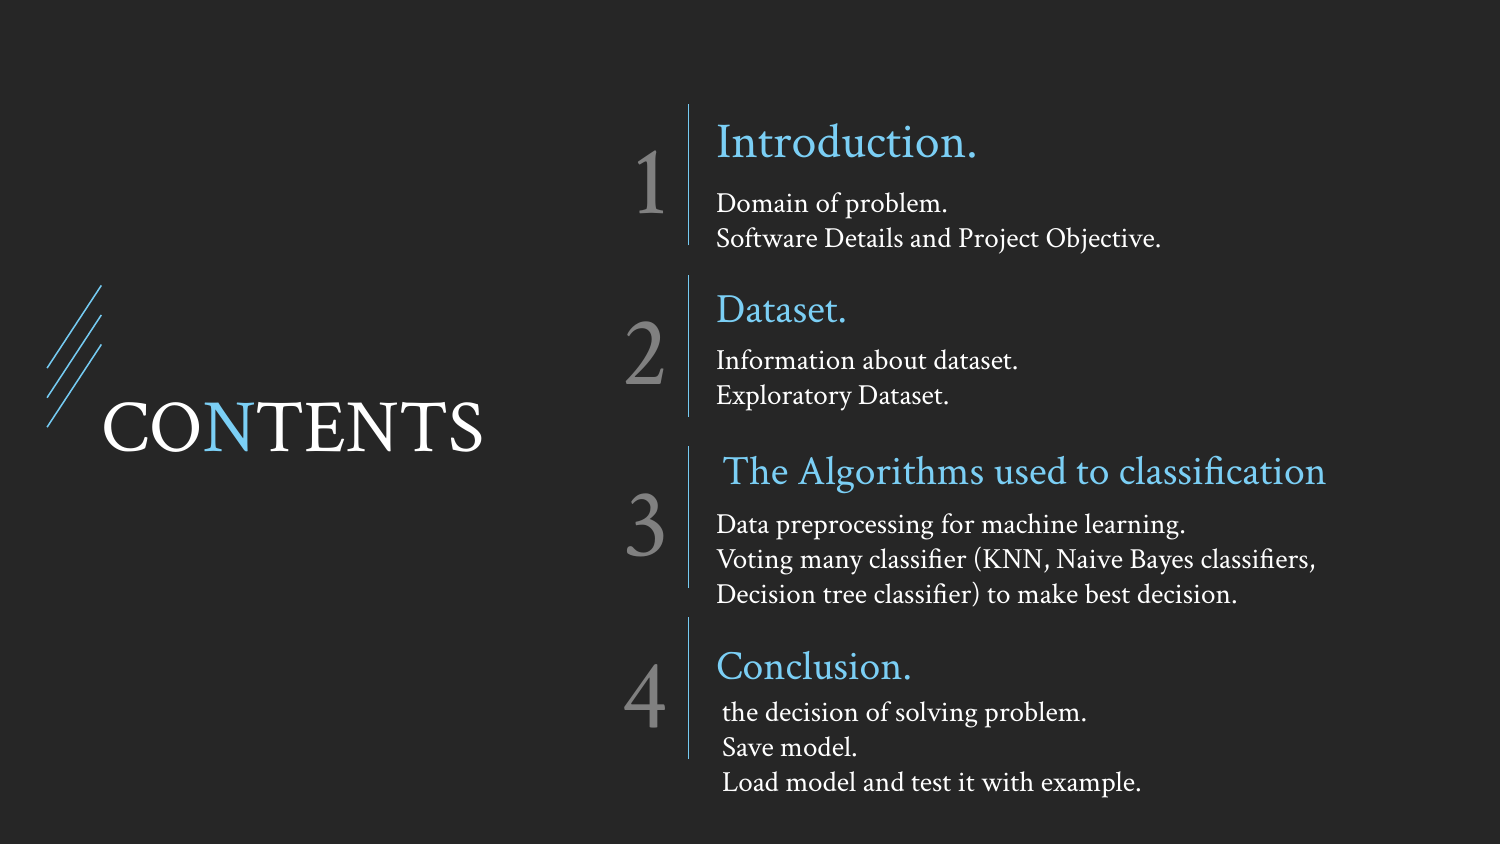

Introduction.
Domain of problem.
Software Details and Project Objective.
Dataset.
Information about dataset.
Exploratory Dataset.
CONTENTS
The Algorithms used to classification
Data preprocessing for machine learning.
Voting many classifier (KNN, Naive Bayes classifiers, Decision tree classifier) to make best decision.
Conclusion.
the decision of solving problem.
Save model.
Load model and test it with example.